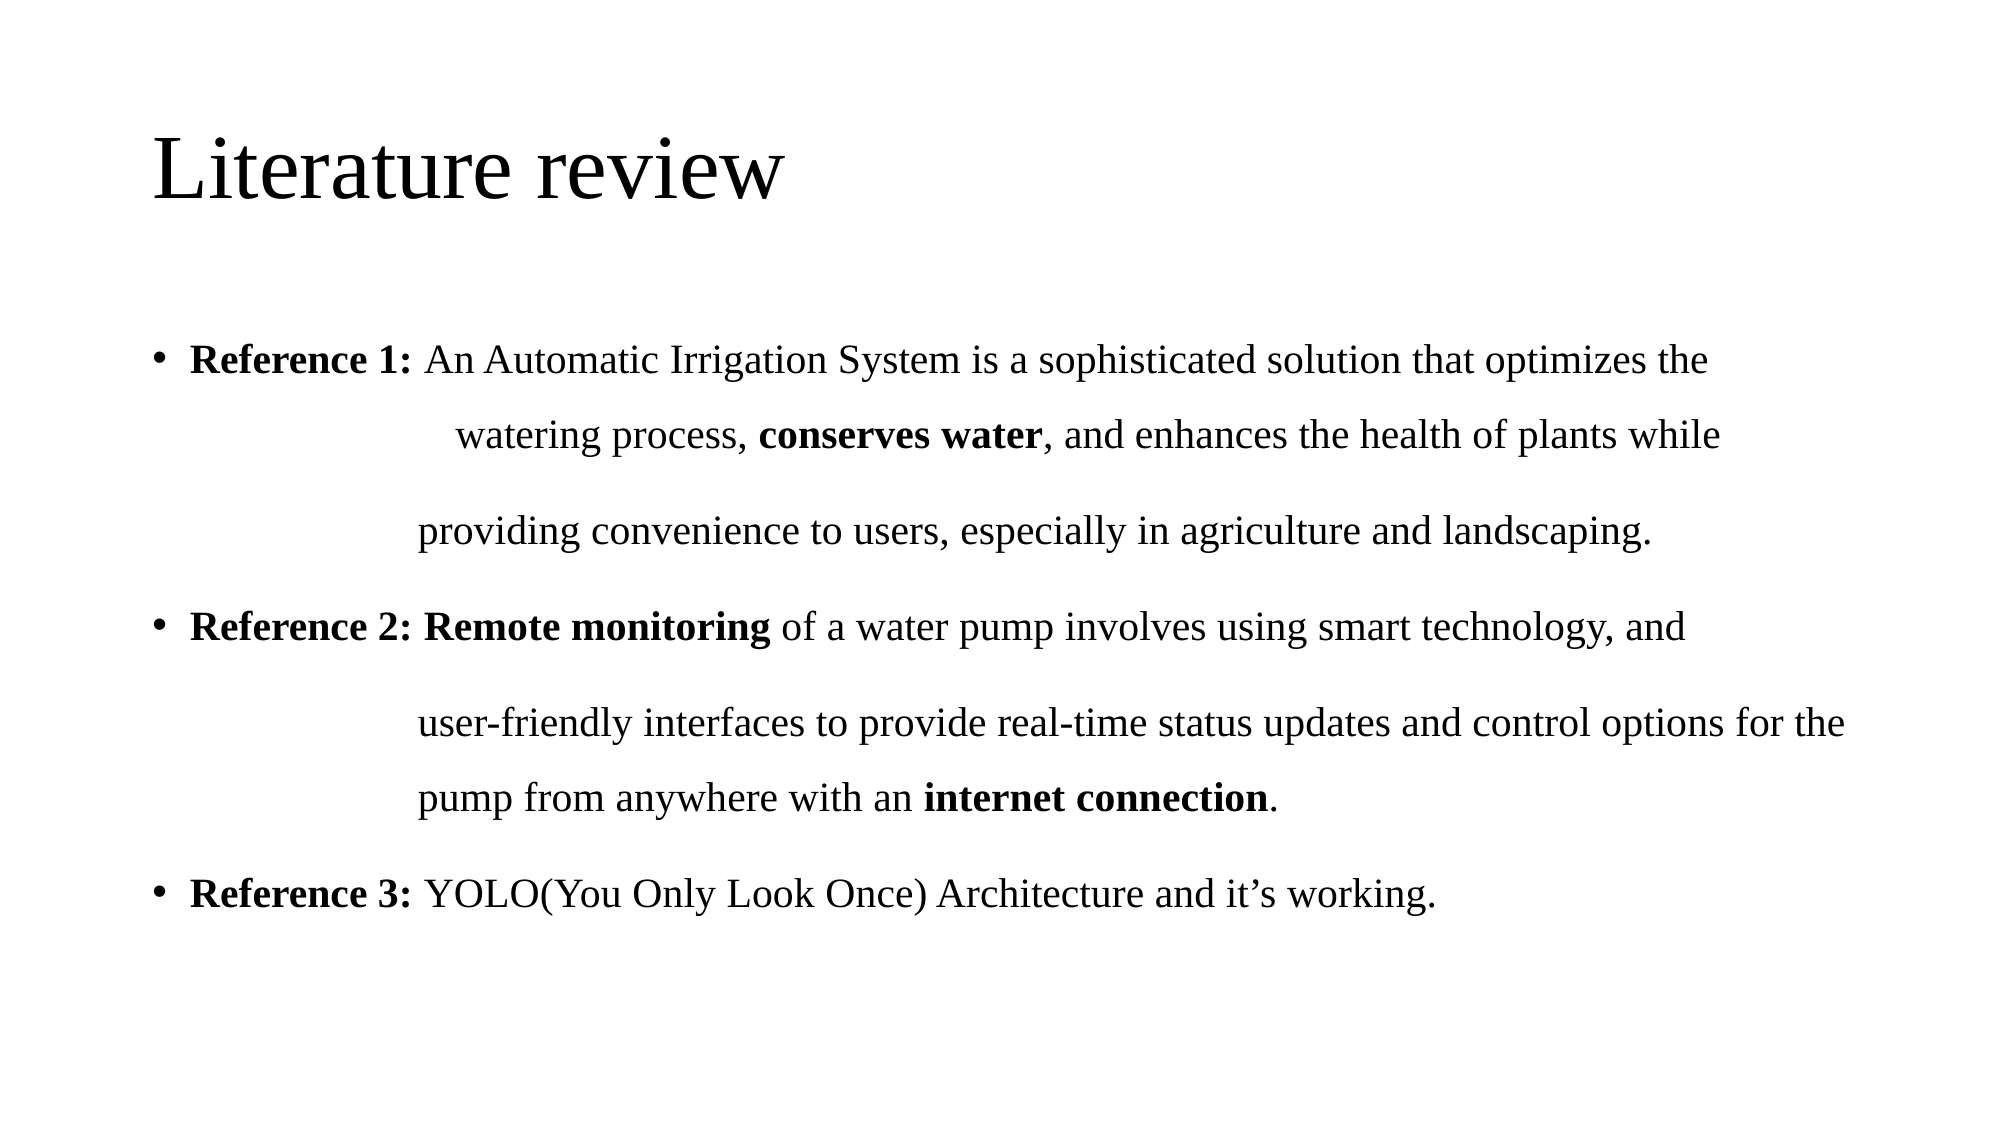

# Literature review
Reference 1: An Automatic Irrigation System is a sophisticated solution that optimizes the 		           watering process, conserves water, and enhances the health of plants while
	           providing convenience to users, especially in agriculture and landscaping.
Reference 2: Remote monitoring of a water pump involves using smart technology, and
	           user-friendly interfaces to provide real-time status updates and control options for the  	           pump from anywhere with an internet connection.
Reference 3: YOLO(You Only Look Once) Architecture and it’s working.